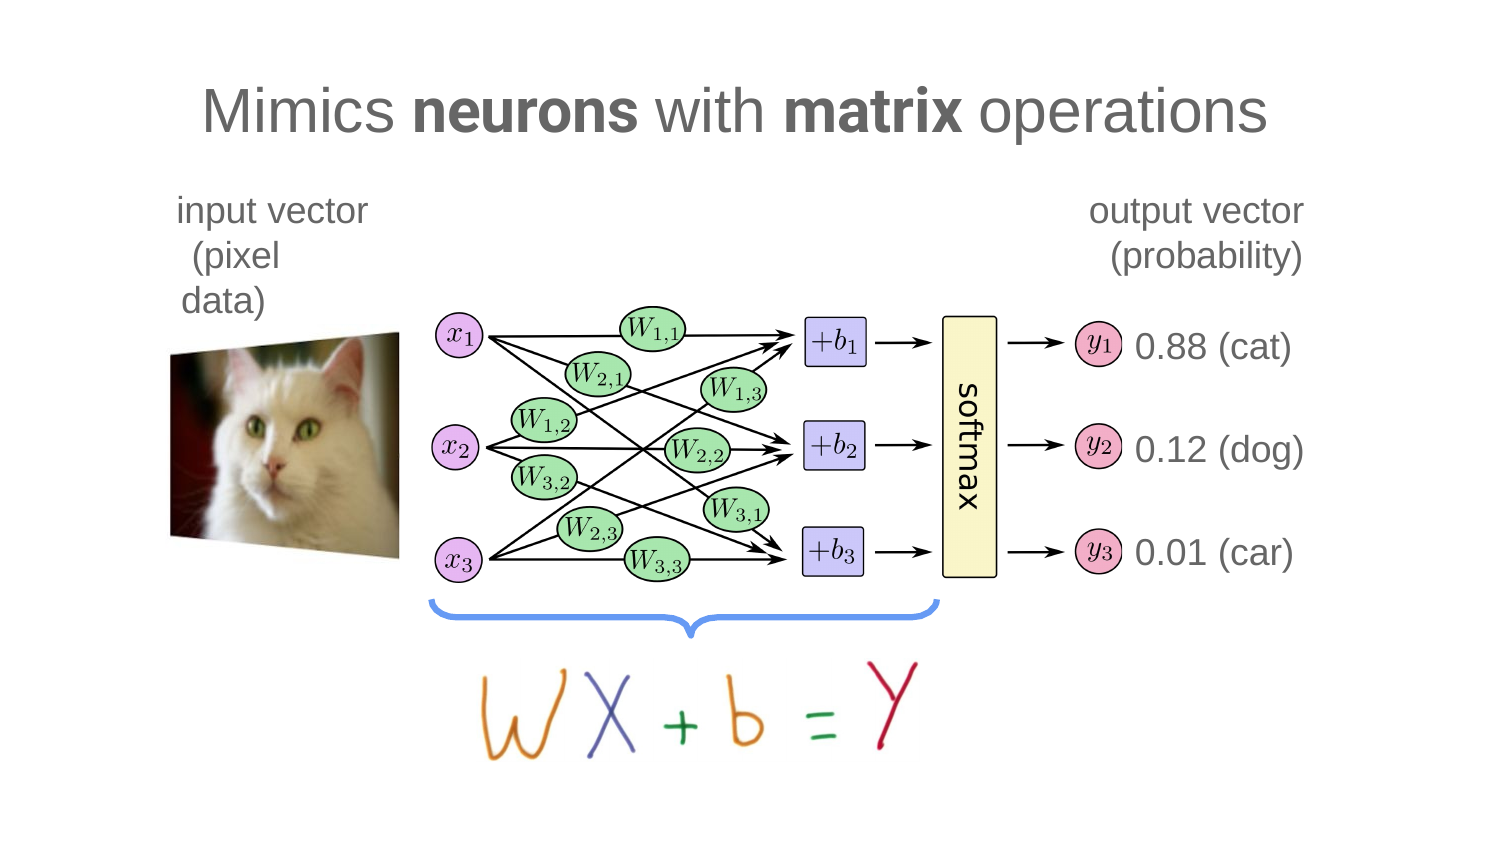

# Mimics neurons with matrix operations
input vector  (pixel data)
output vector  (probability)

0.88 (cat)

0.12 (dog)

0.01 (car)

Department of IT
10